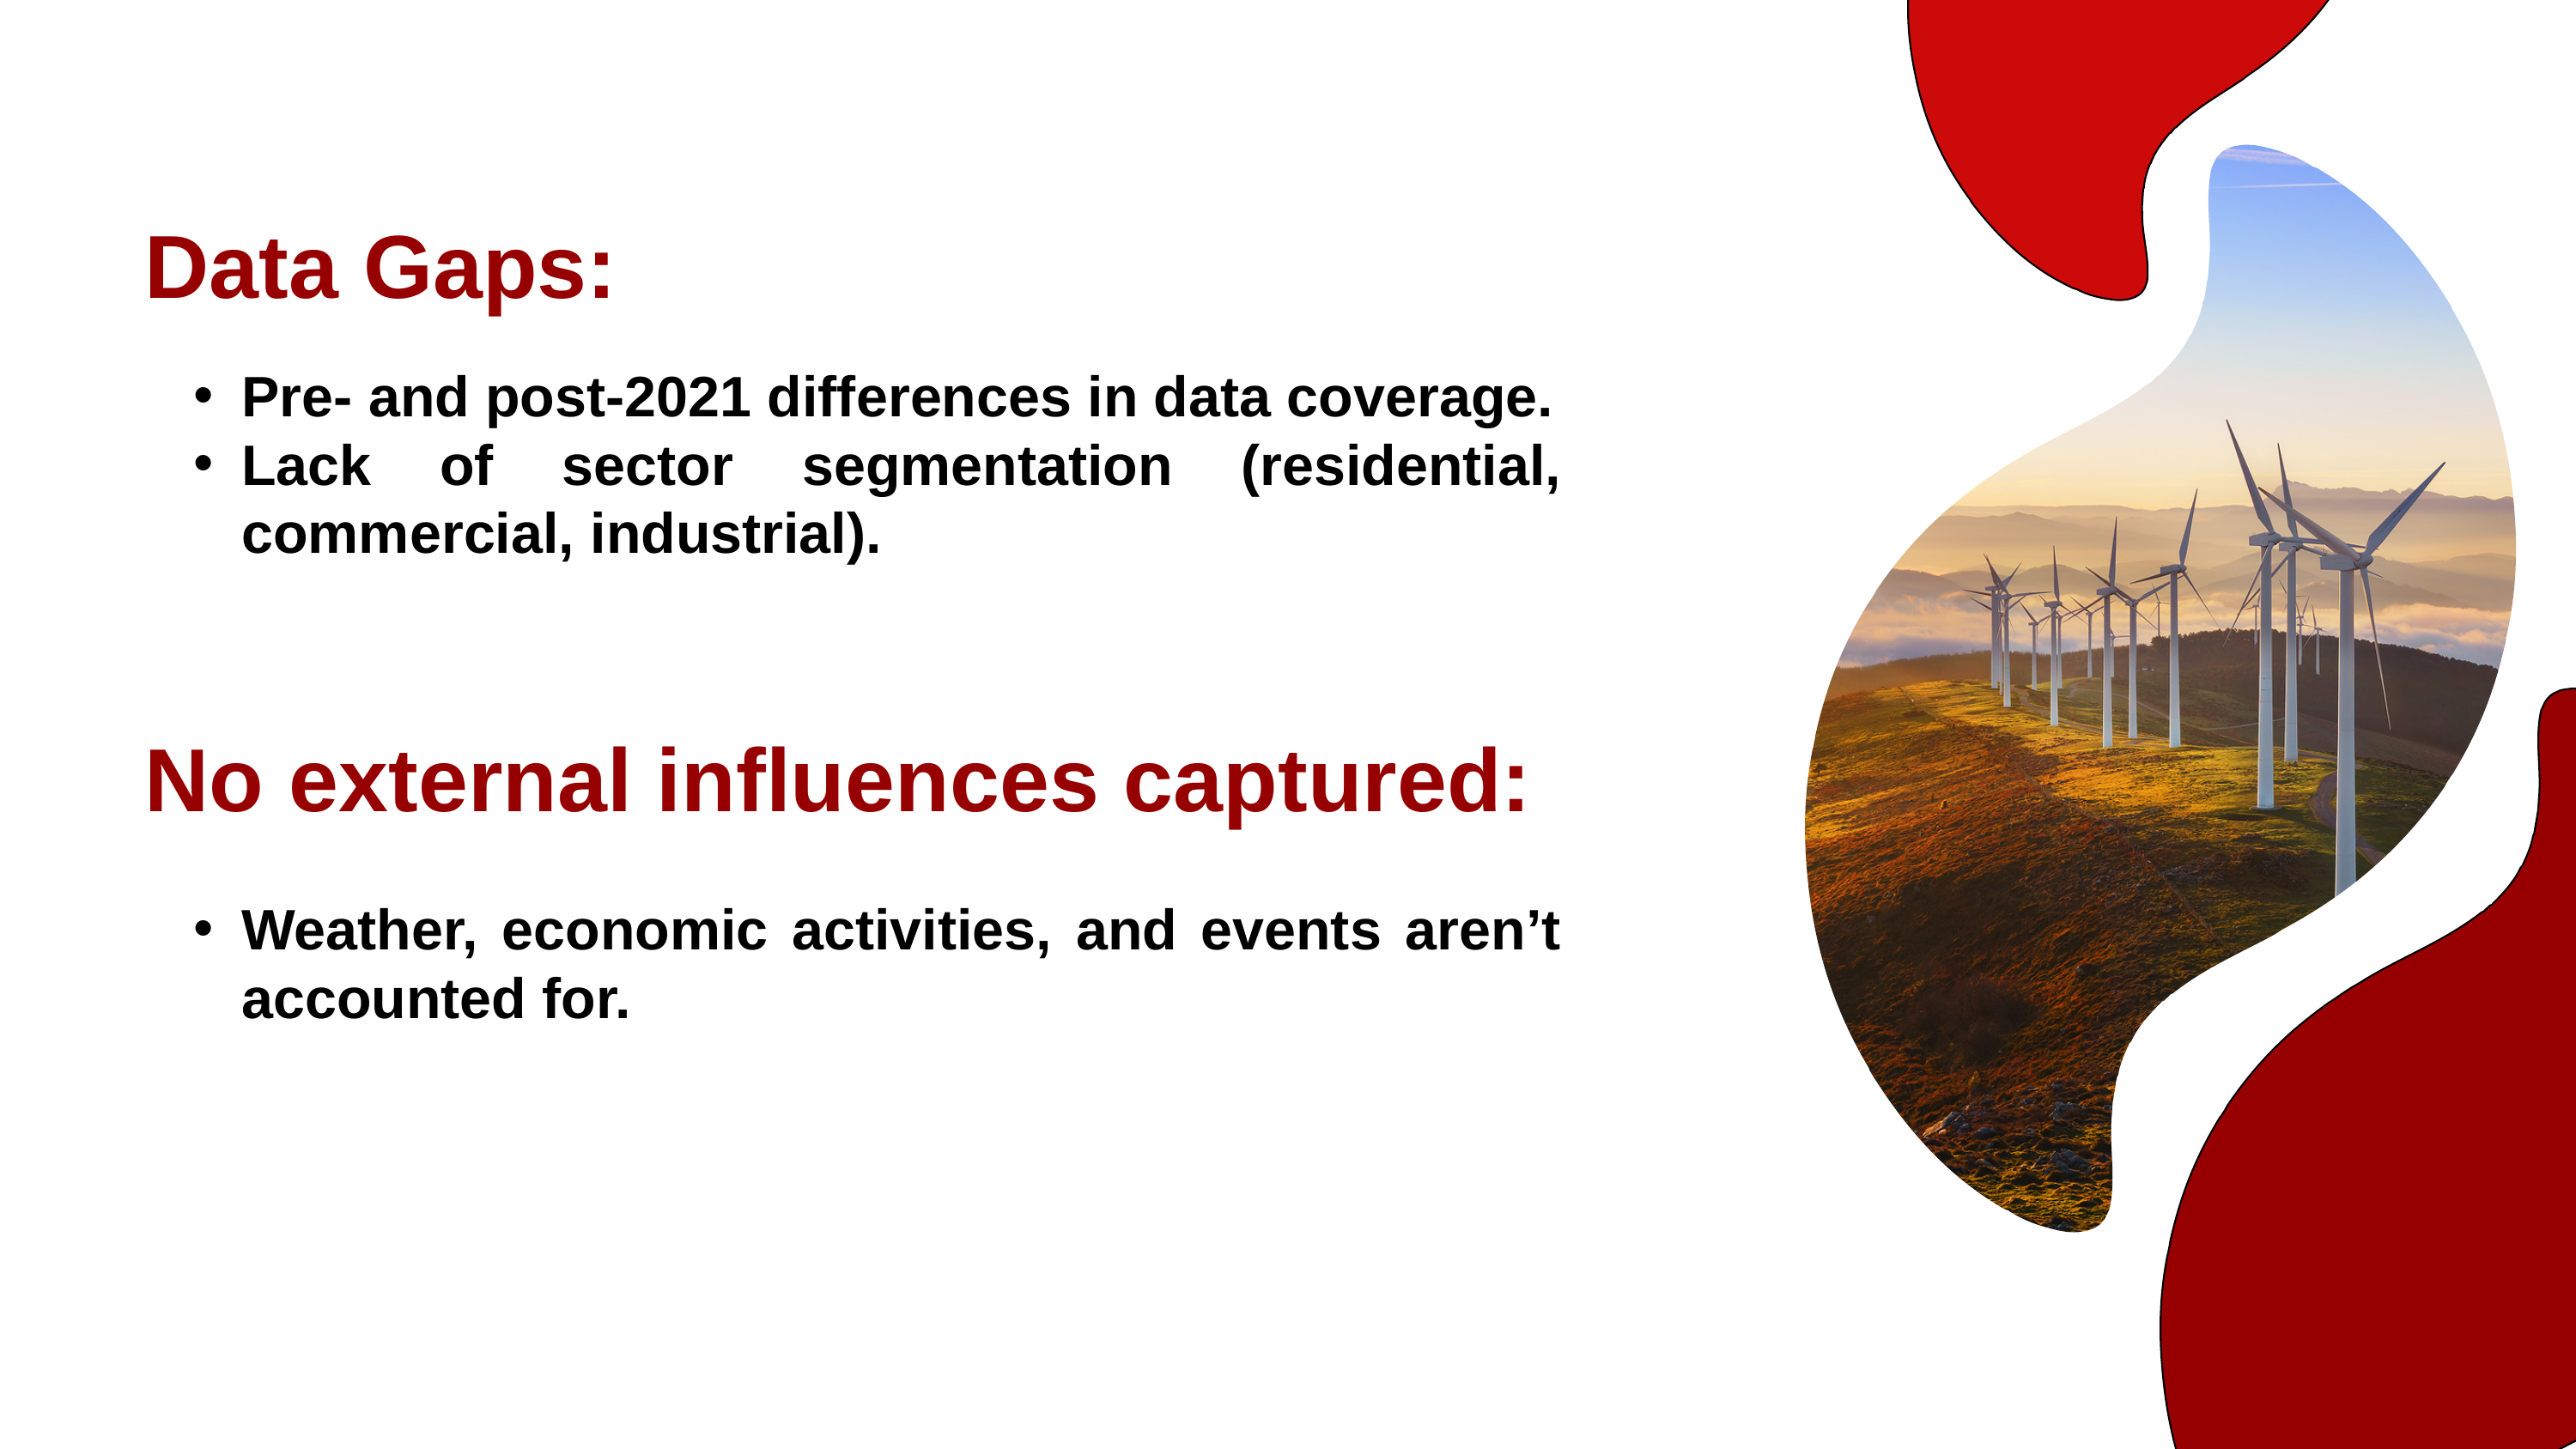

Data Gaps:
Pre- and post-2021 differences in data coverage.
Lack of sector segmentation (residential, commercial, industrial).

No external influences captured:
Weather, economic activities, and events aren’t accounted for.